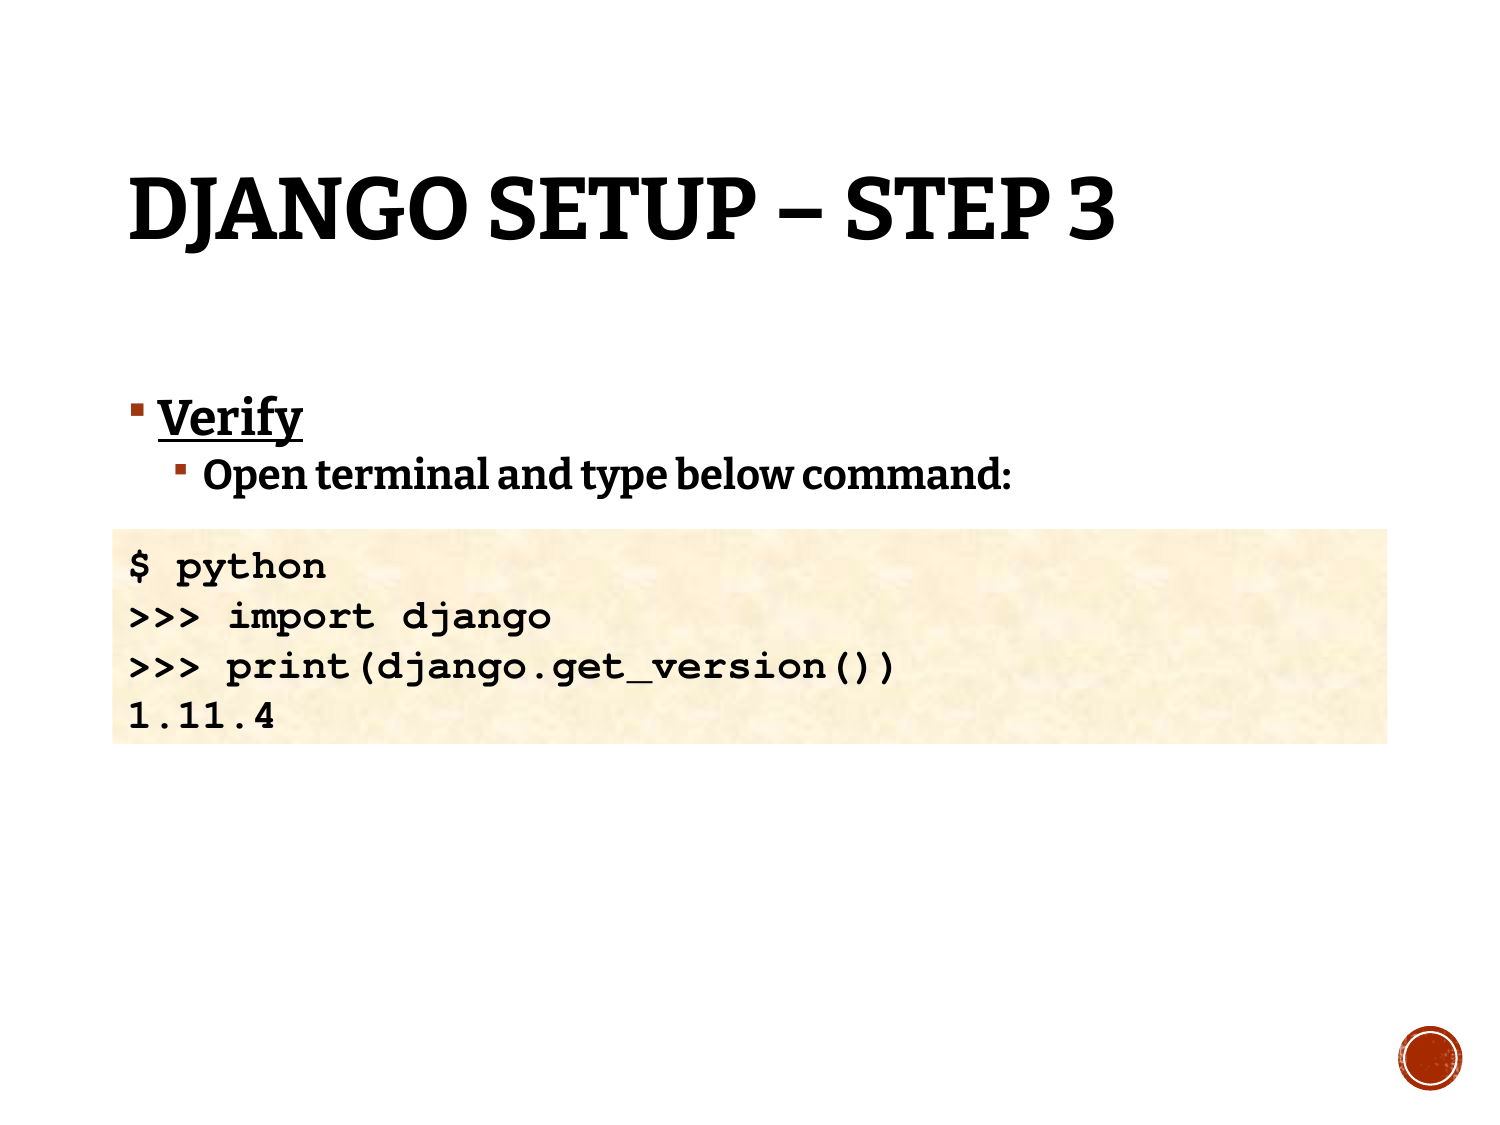

# Django setup – step 3
Verify
Open terminal and type below command:
$ python
>>> import django
>>> print(django.get_version())
1.11.4